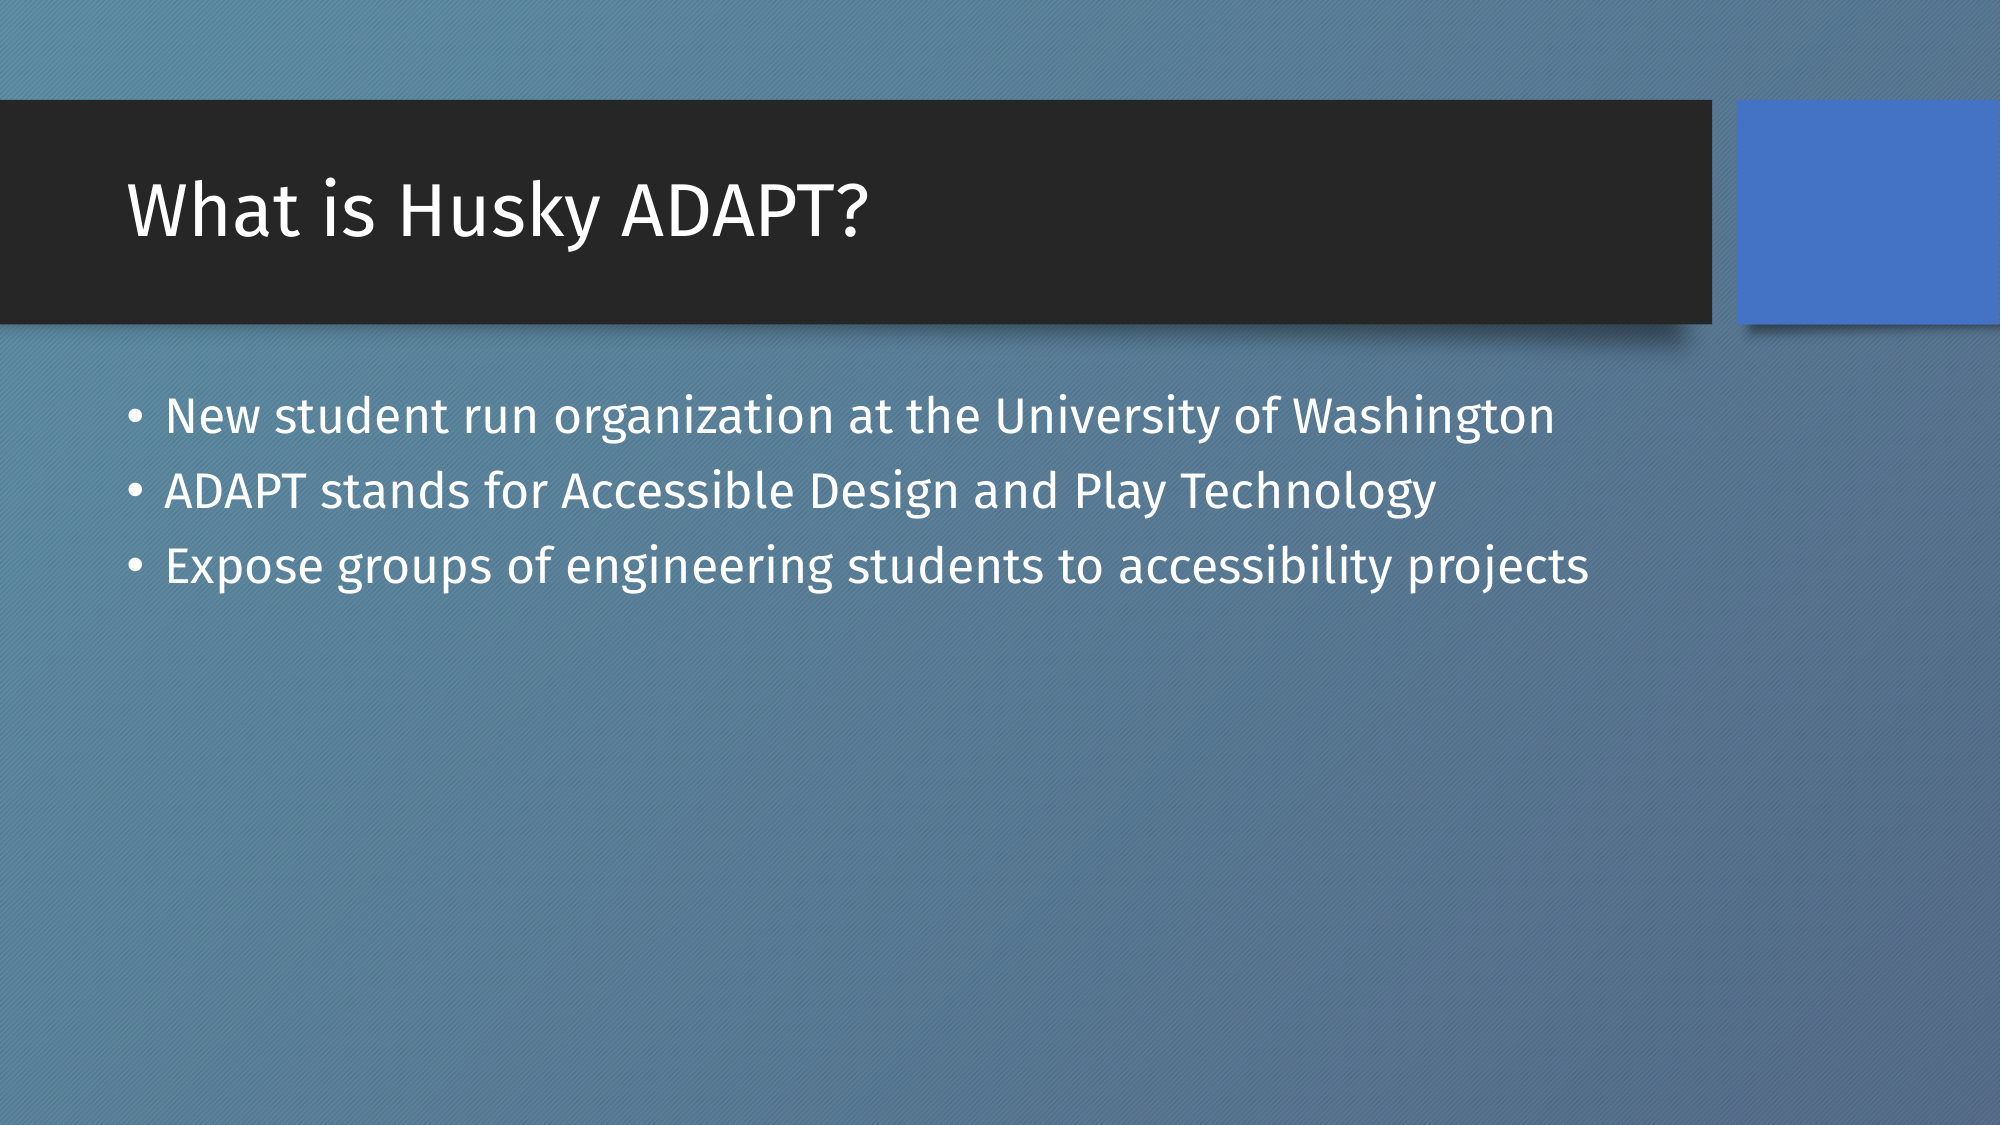

# What is Husky ADAPT?
New student run organization at the University of Washington
ADAPT stands for Accessible Design and Play Technology
Expose groups of engineering students to accessibility projects